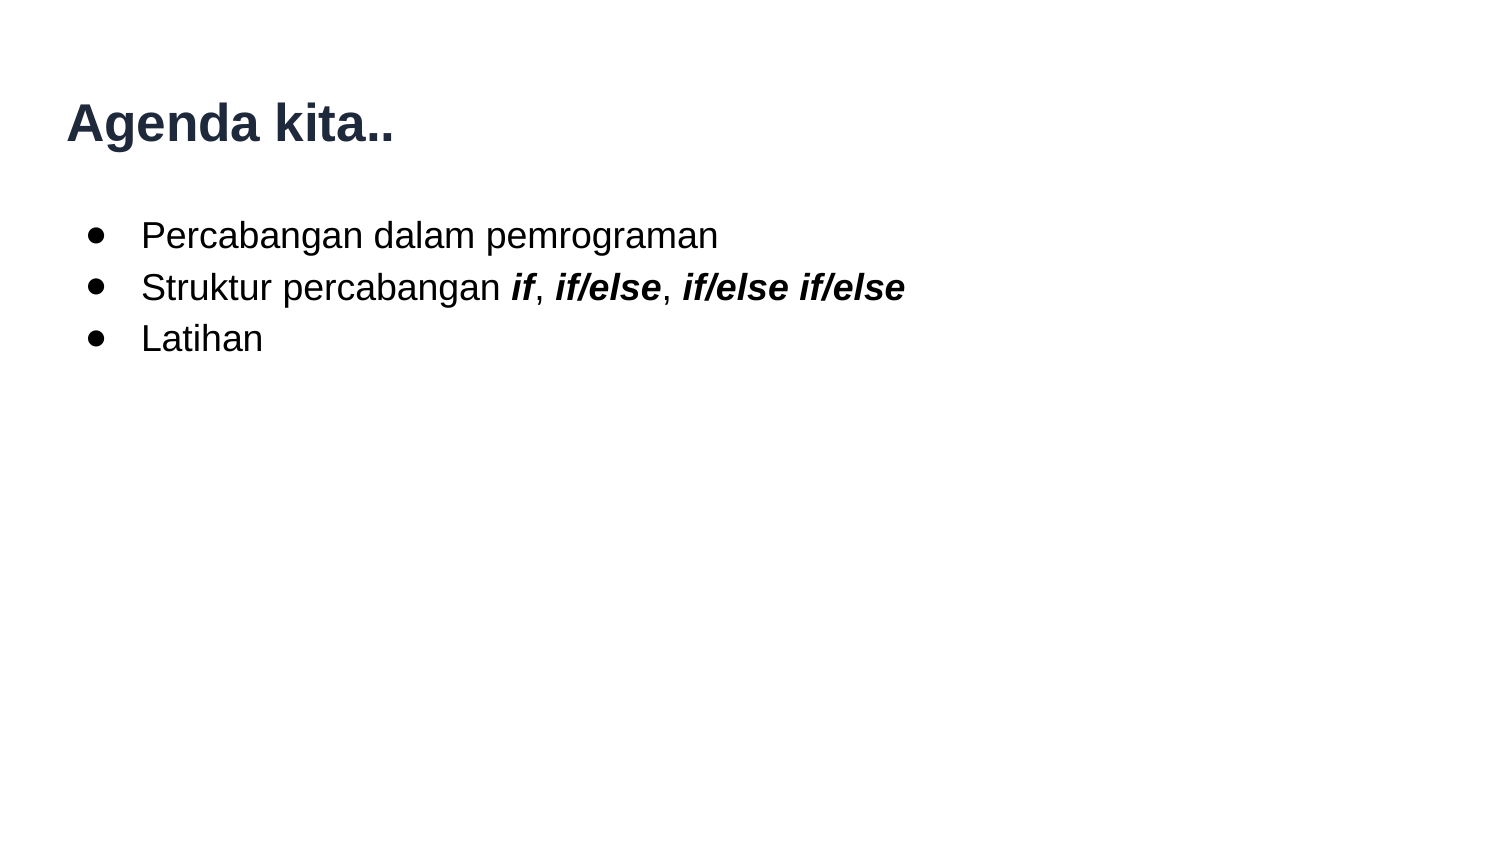

# Agenda kita..
Percabangan dalam pemrograman
Struktur percabangan if, if/else, if/else if/else
Latihan